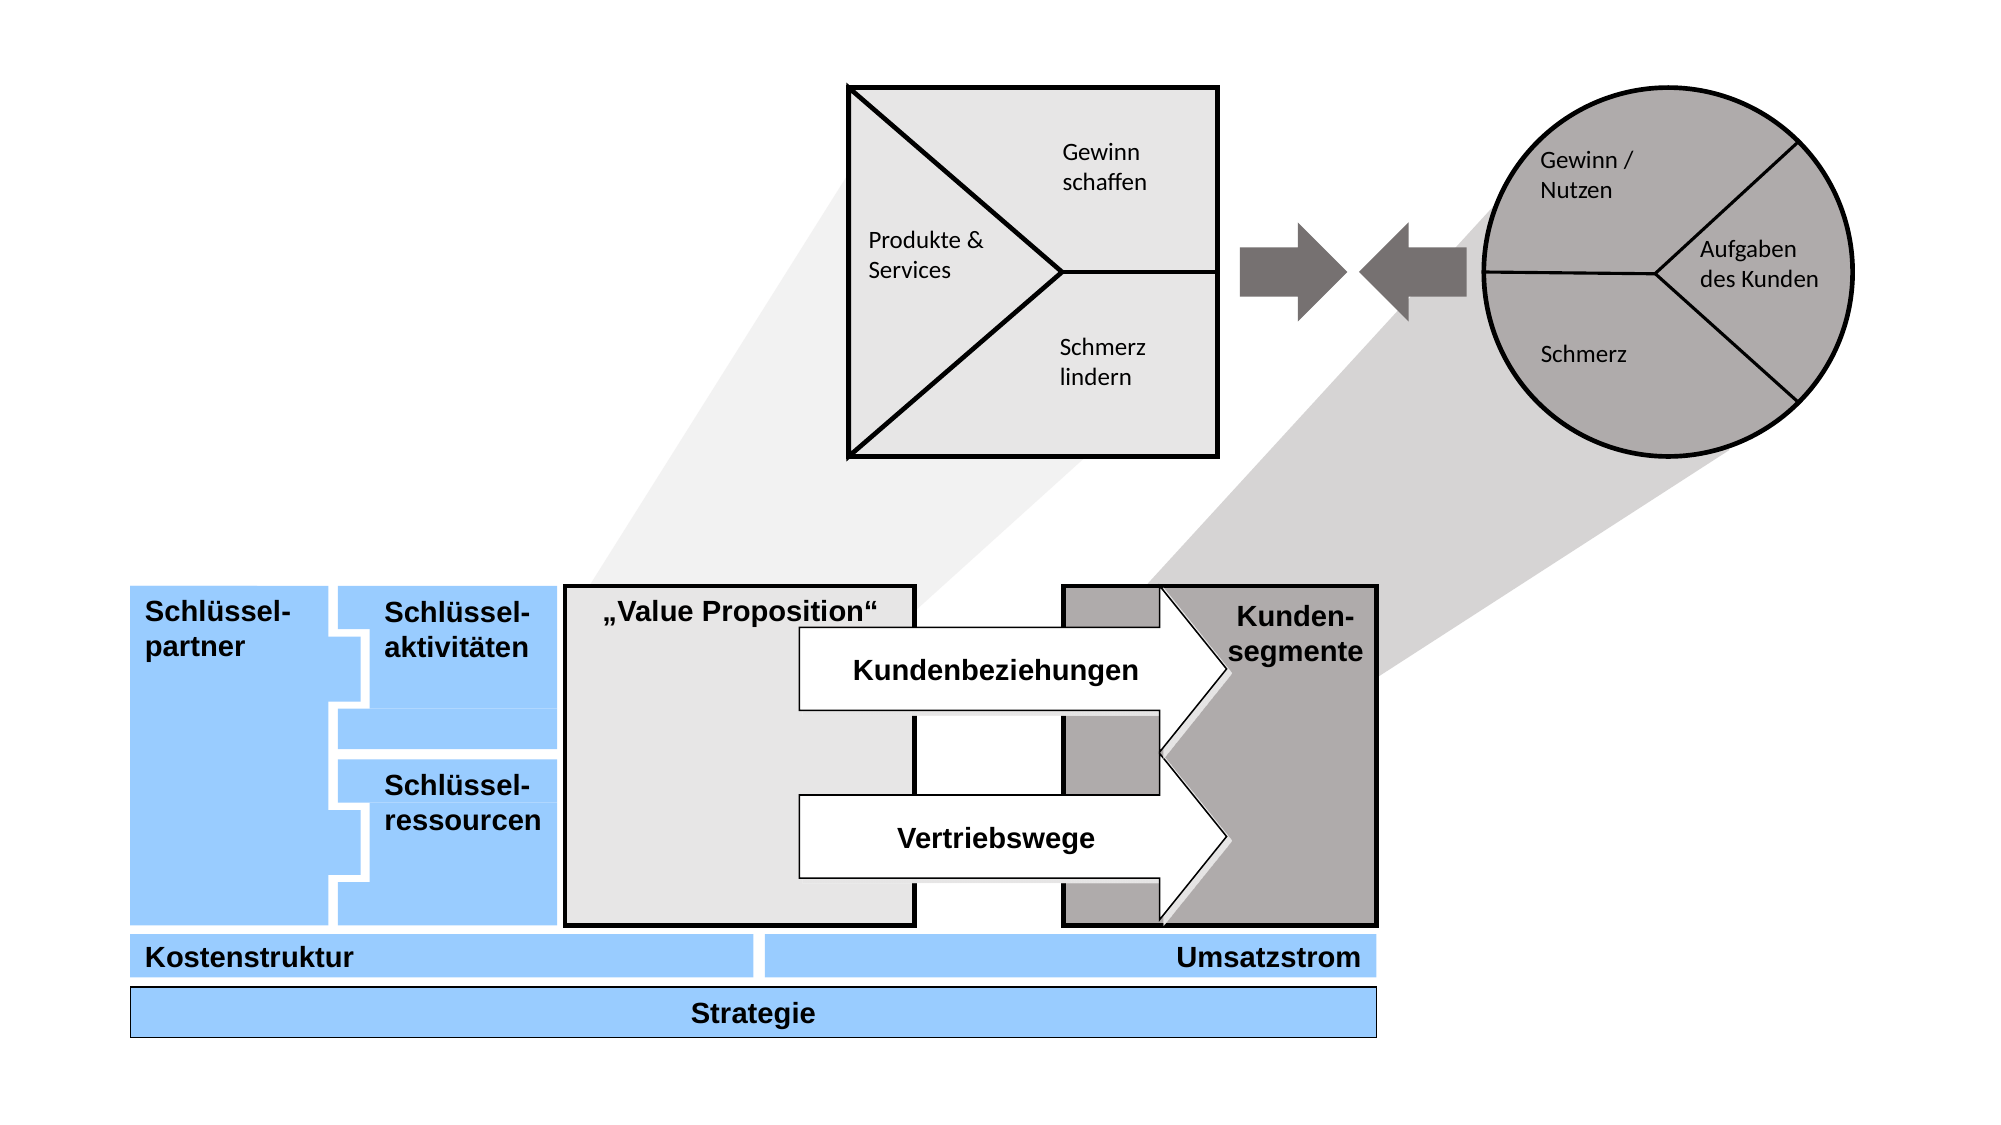

Gewinn schaffen
Gewinn / Nutzen

Produkte &
Services

Aufgaben
des Kunden
Schmerz lindern
Schmerz

Schlüssel-
partner

Kundenbeziehungen

Schlüssel-aktivitäten
„Value Proposition“
Kunden-
segmente

Vertriebswege

Schlüssel-ressourcen

Kostenstruktur
Umsatzstrom
Strategie